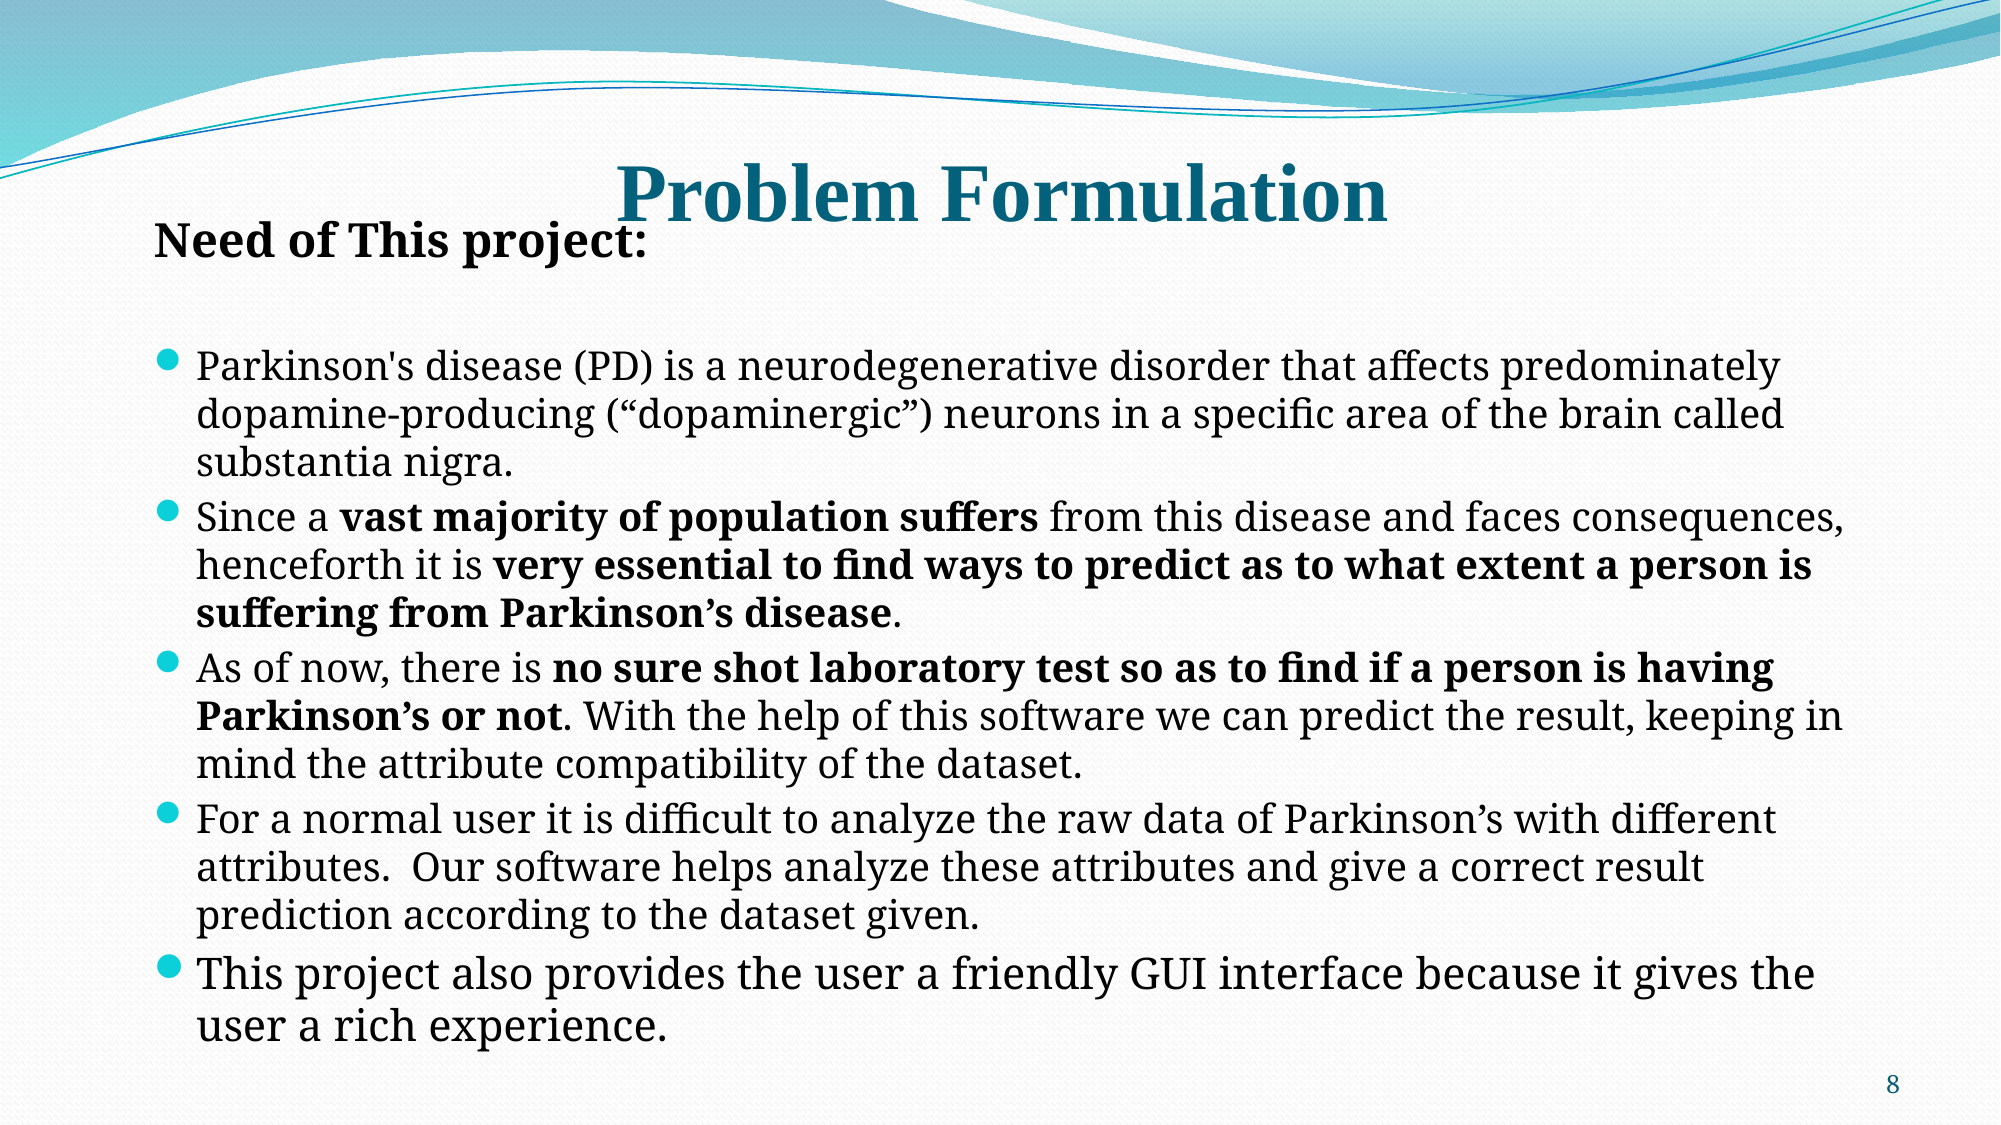

# Problem Formulation

Need of This project:

Parkinson's disease (PD) is a neurodegenerative disorder that affects predominately dopamine-producing (“dopaminergic”) neurons in a specific area of the brain called substantia nigra.
Since a vast majority of population suffers from this disease and faces consequences, henceforth it is very essential to find ways to predict as to what extent a person is suffering from Parkinson’s disease.
As of now, there is no sure shot laboratory test so as to find if a person is having Parkinson’s or not. With the help of this software we can predict the result, keeping in mind the attribute compatibility of the dataset.
For a normal user it is difficult to analyze the raw data of Parkinson’s with different attributes.  Our software helps analyze these attributes and give a correct result prediction according to the dataset given.
This project also provides the user a friendly GUI interface because it gives the user a rich experience.

8